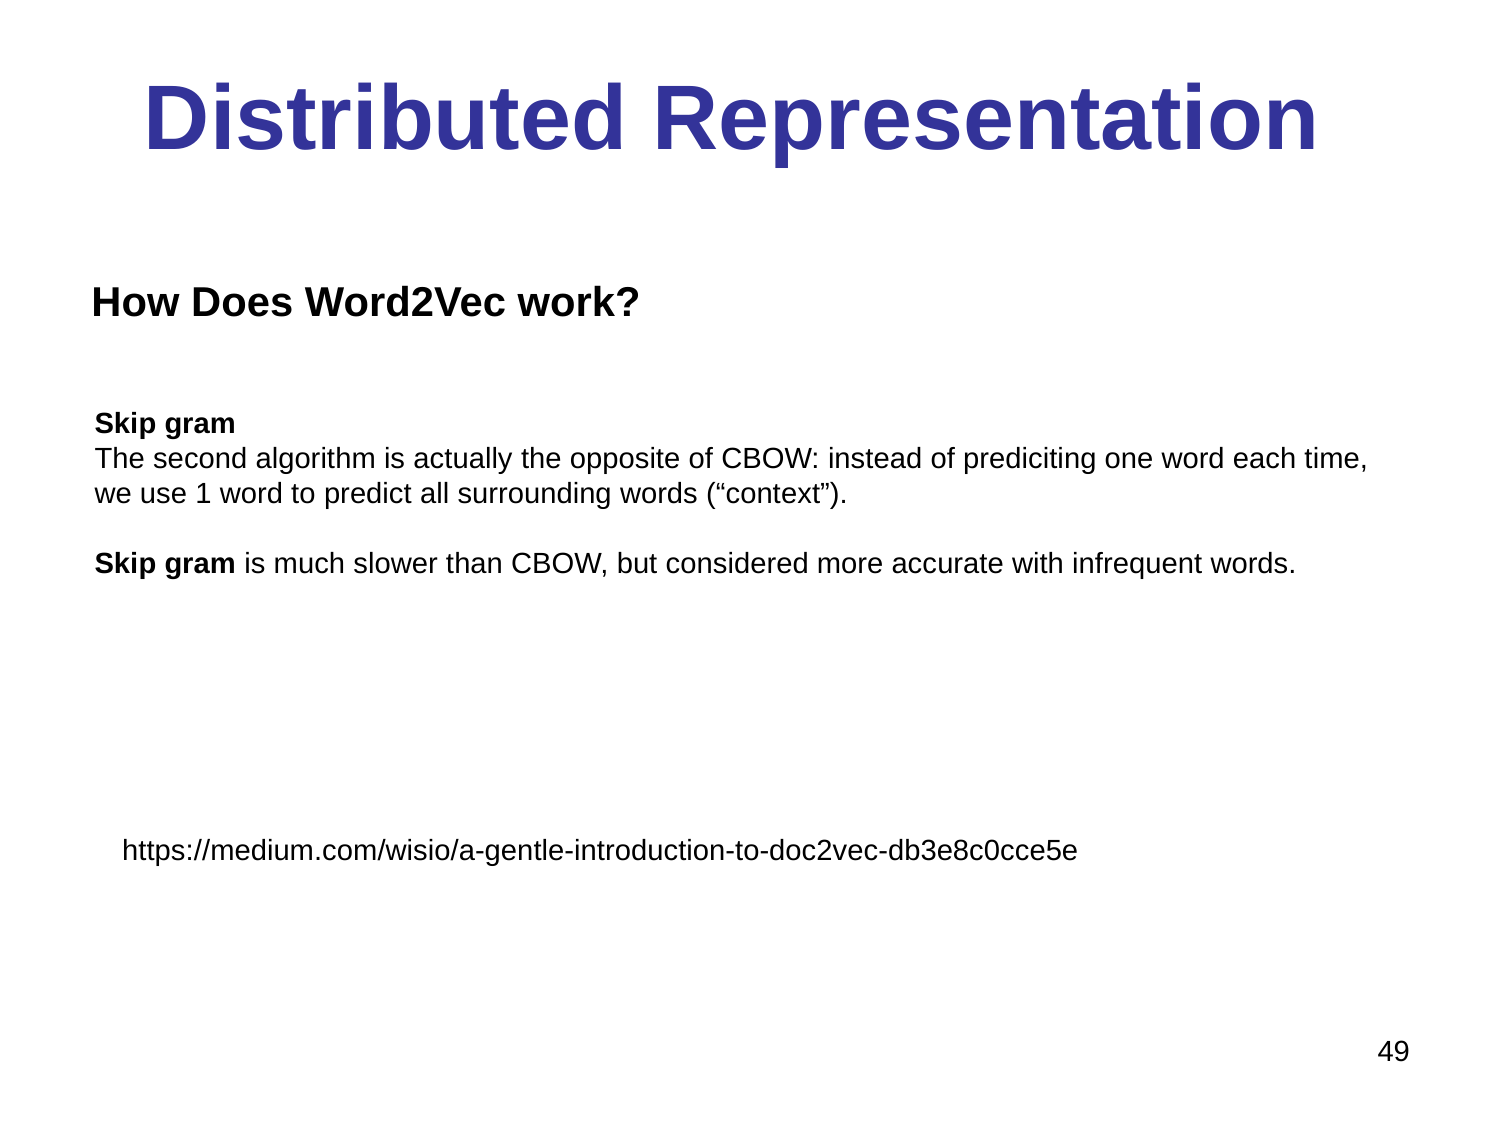

# Distributed Representation

How Does Word2Vec work?

Skip gram
The second algorithm is actually the opposite of CBOW: instead of prediciting one word each time, we use 1 word to predict all surrounding words (“context”).

Skip gram is much slower than CBOW, but considered more accurate with infrequent words.
https://medium.com/wisio/a-gentle-introduction-to-doc2vec-db3e8c0cce5e
49